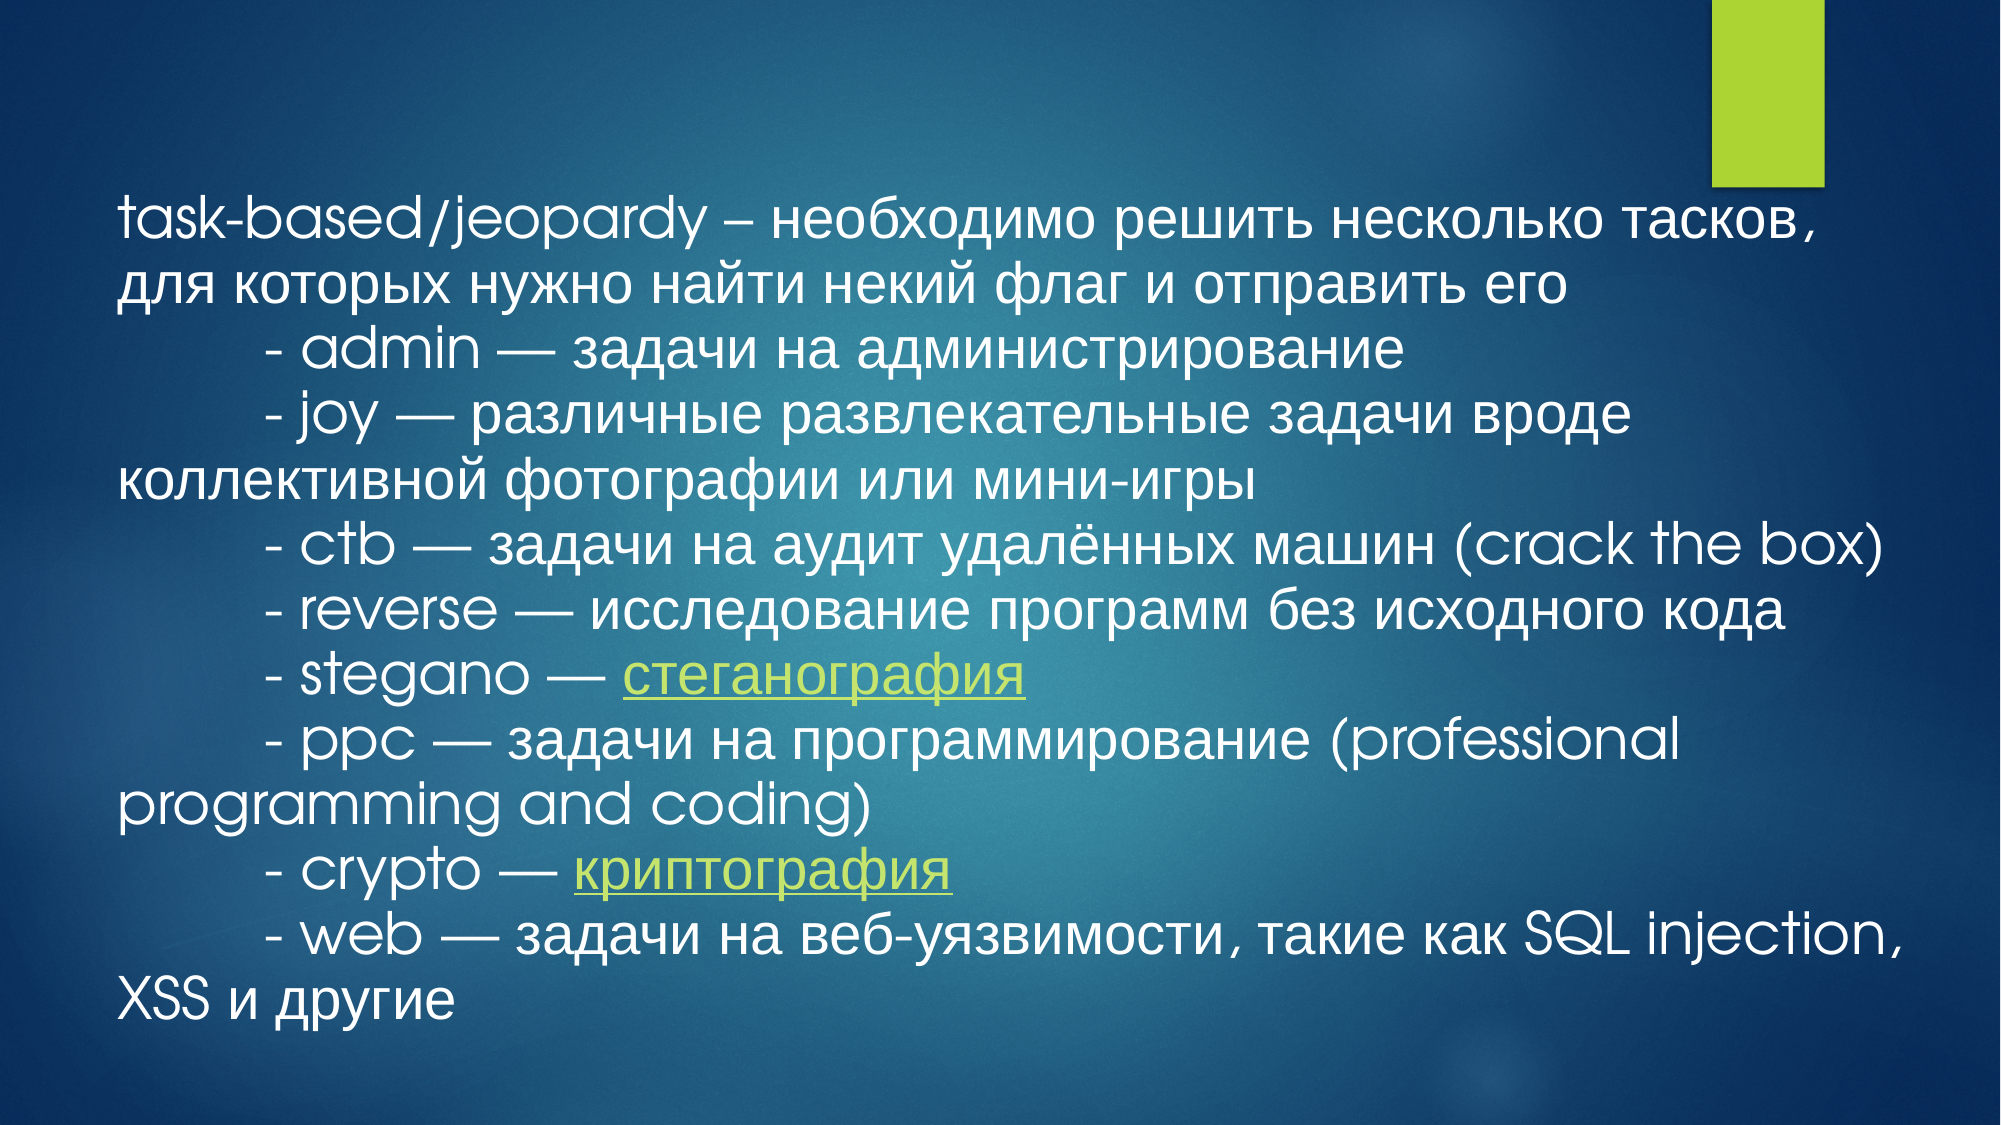

task-based/jeopardy – необходимо решить несколько тасков, для которых нужно найти некий флаг и отправить его
		- admin — задачи на администрирование
		- joy — различные развлекательные задачи вроде коллективной фотографии или мини-игры
		- ctb — задачи на аудит удалённых машин (crack the box)
		- reverse — исследование программ без исходного кода
		- stegano — стеганография
		- ppc — задачи на программирование (professional programming and coding)
		- crypto — криптография
		- web — задачи на веб-уязвимости, такие как SQL injection, XSS и другие